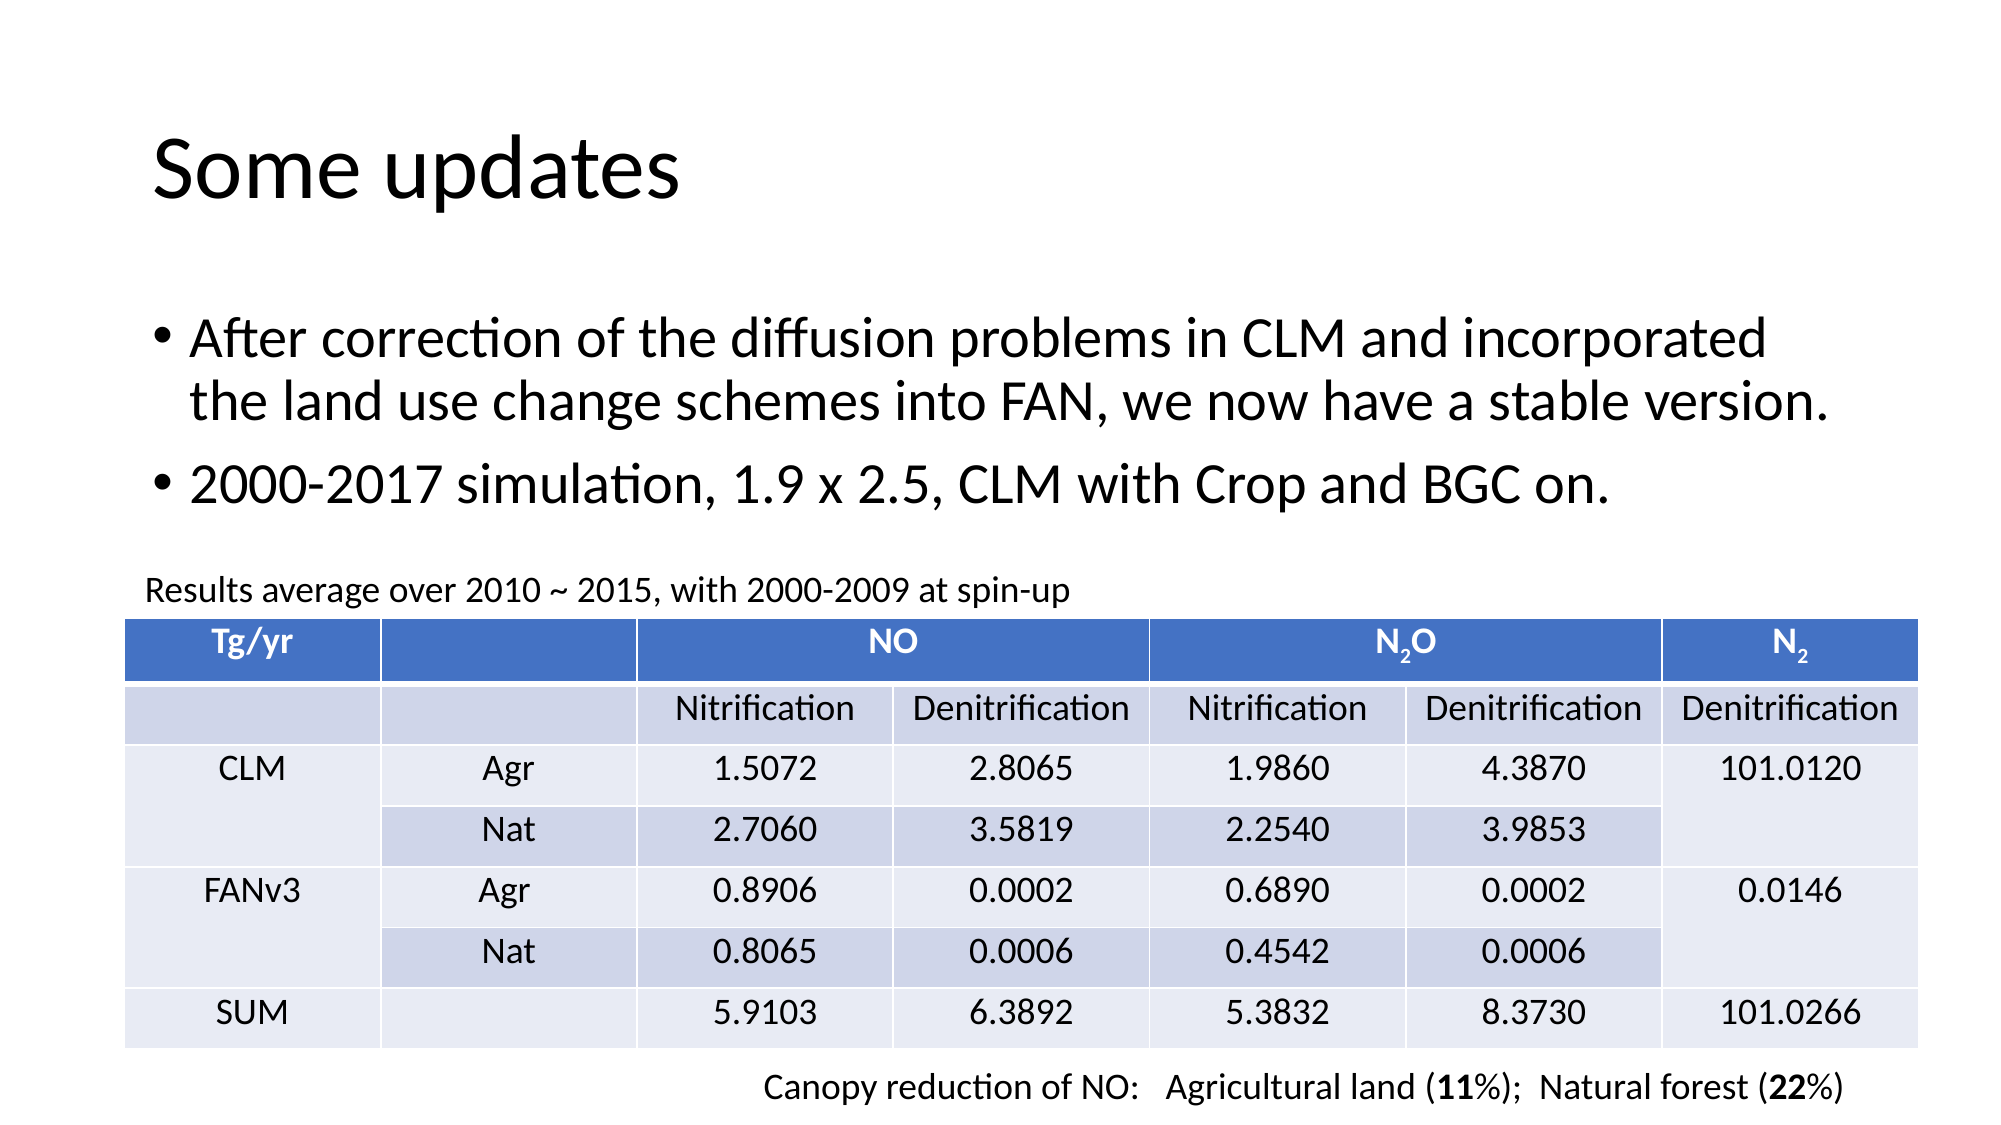

# Some updates
After correction of the diffusion problems in CLM and incorporated the land use change schemes into FAN, we now have a stable version.
2000-2017 simulation, 1.9 x 2.5, CLM with Crop and BGC on.
Results average over 2010 ~ 2015, with 2000-2009 at spin-up
| Tg/yr |  | NO |  | N2O |  | N2 |
| --- | --- | --- | --- | --- | --- | --- |
|  |  | Nitrification | Denitrification | Nitrification | Denitrification | Denitrification |
| CLM | Agr | 1.5072 | 2.8065 | 1.9860 | 4.3870 | 101.0120 |
|  | Nat | 2.7060 | 3.5819 | 2.2540 | 3.9853 |  |
| FANv3 | Agr | 0.8906 | 0.0002 | 0.6890 | 0.0002 | 0.0146 |
|  | Nat | 0.8065 | 0.0006 | 0.4542 | 0.0006 |  |
| SUM |  | 5.9103 | 6.3892 | 5.3832 | 8.3730 | 101.0266 |
Canopy reduction of NO:   Agricultural land (11%);  Natural forest (22%)